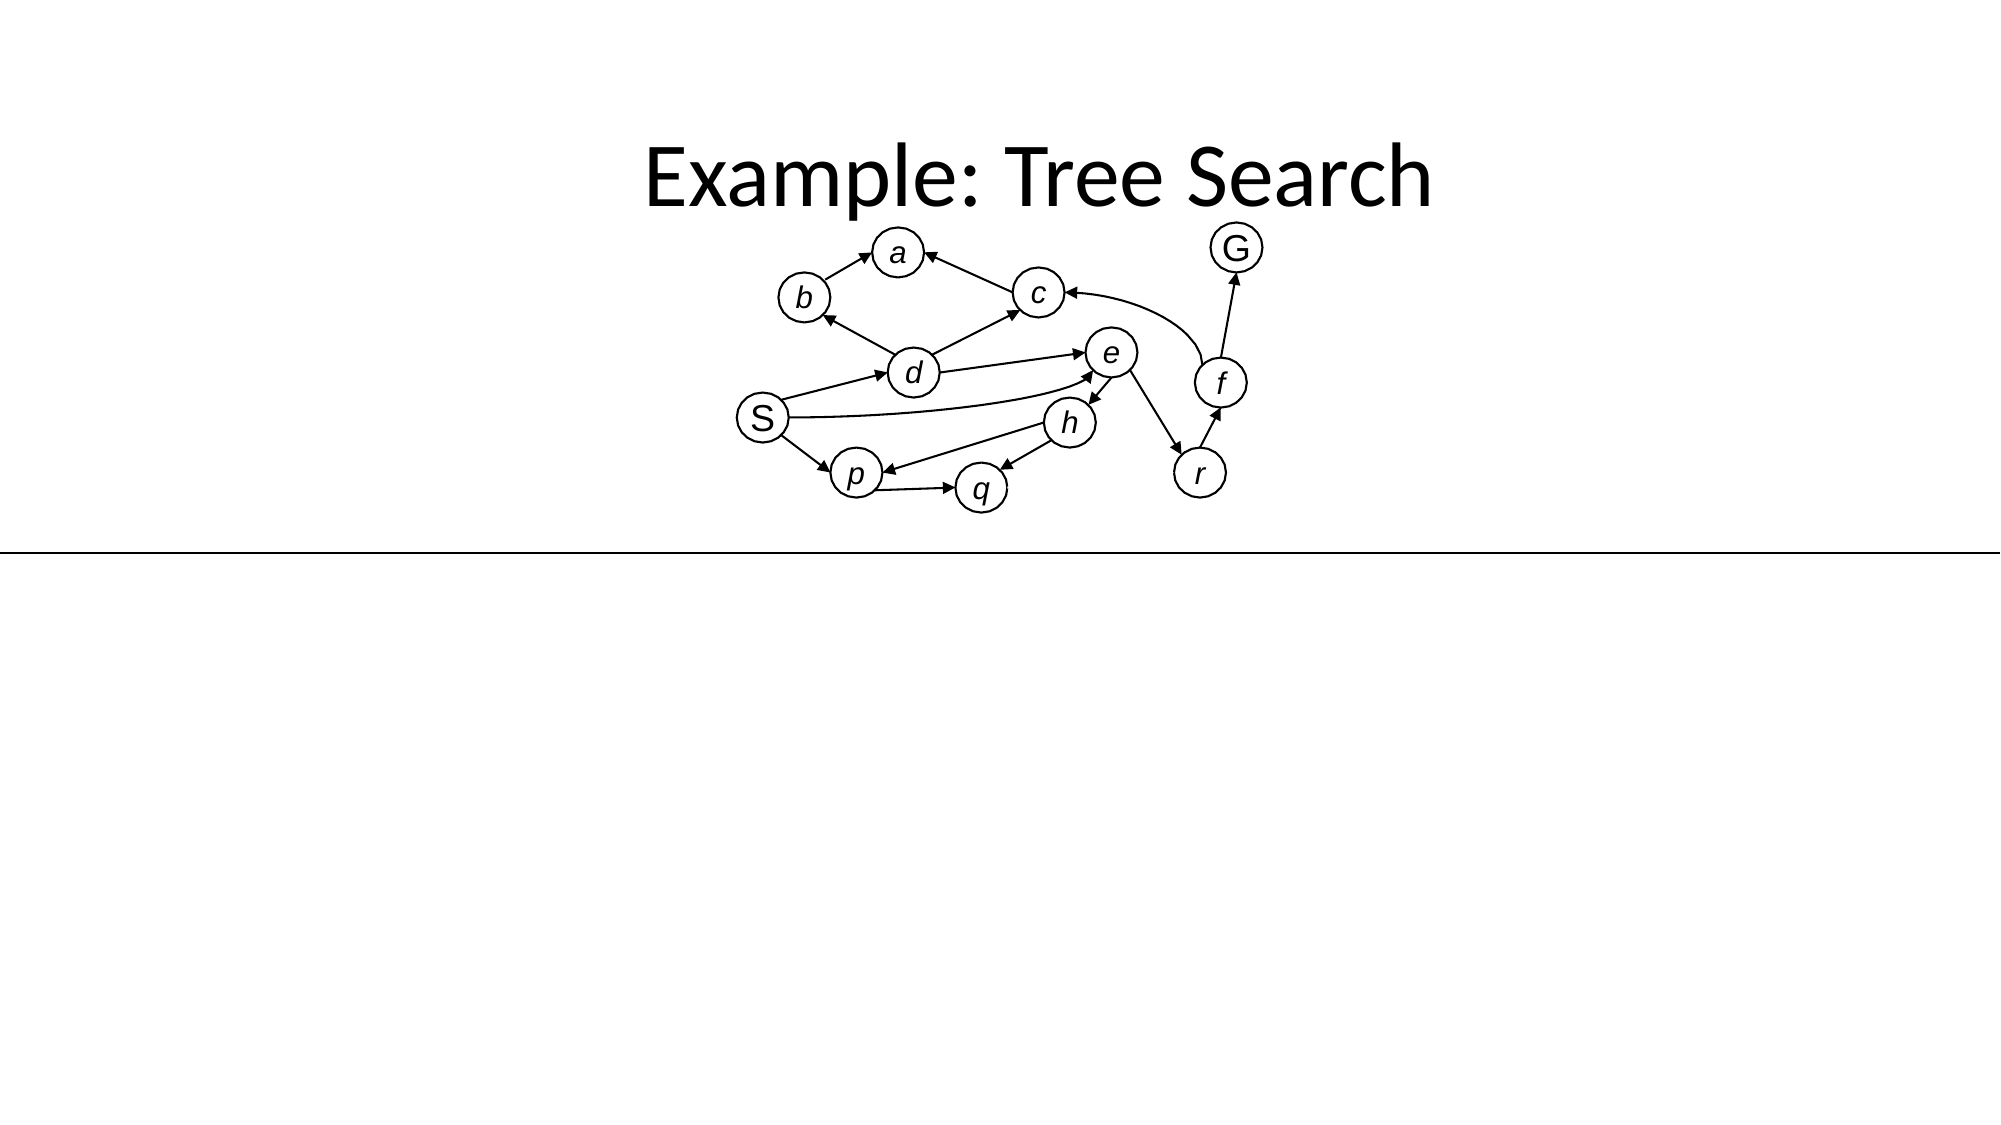

# Example: Tree Search
G

a

c

b

e

d

f
S

h

p
r

q